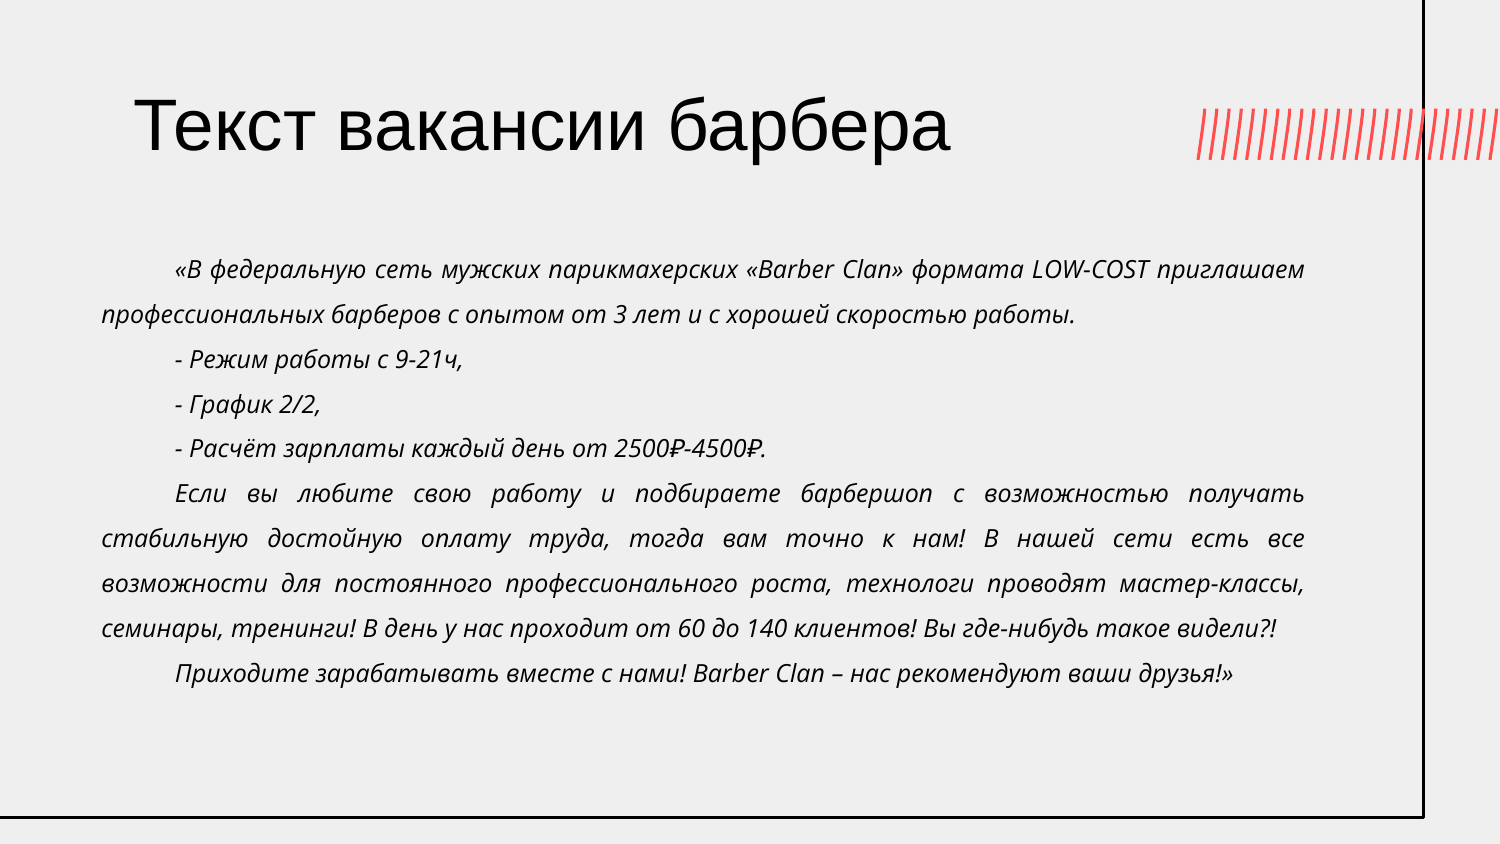

# Текст вакансии барбера
«В федеральную сеть мужских парикмахерских «Barber Clan» формата LOW-COST приглашаем профессиональных барберов с опытом от 3 лет и с хорошей скоростью работы.
- Режим работы с 9-21ч,
- График 2/2,
- Расчёт зарплаты каждый день от 2500₽-4500₽.
Если вы любите свою работу и подбираете барбершоп с возможностью получать стабильную достойную оплату труда, тогда вам точно к нам! В нашей сети есть все возможности для постоянного профессионального роста, технологи проводят мастер-классы, семинары, тренинги! В день у нас проходит от 60 до 140 клиентов! Вы где-нибудь такое видели?!
Приходите зарабатывать вместе с нами! Barber Clan – нас рекомендуют ваши друзья!»